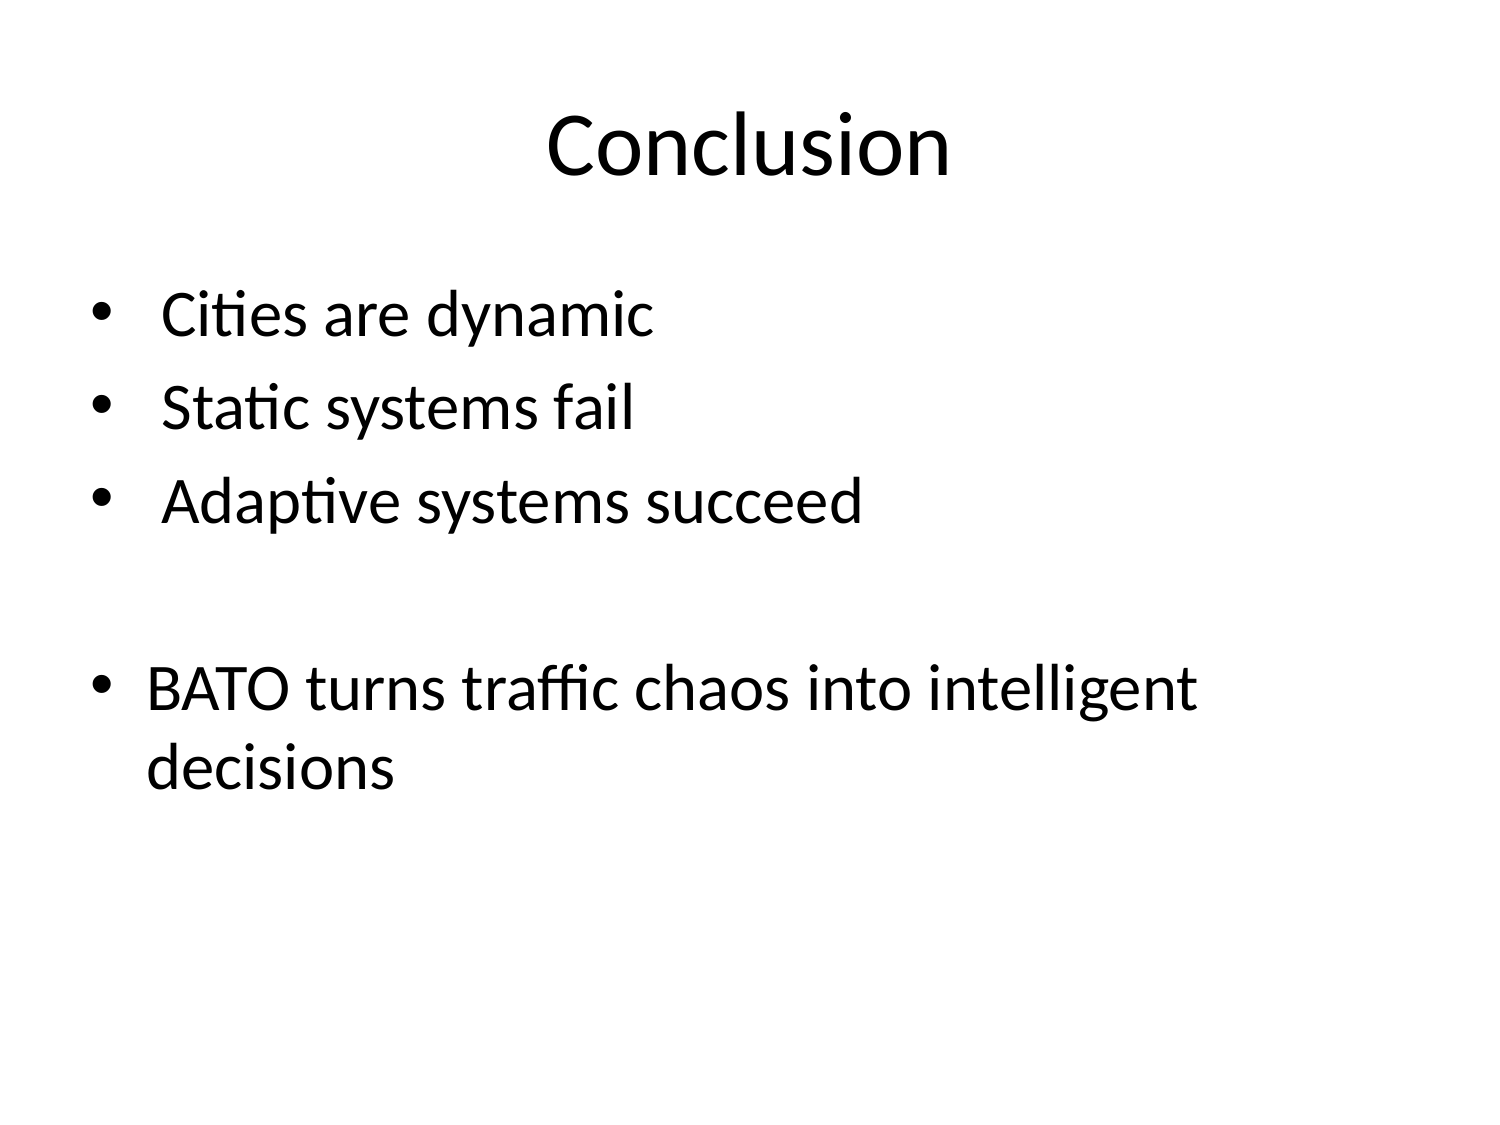

# Conclusion
 Cities are dynamic
 Static systems fail
 Adaptive systems succeed

BATO turns traffic chaos into intelligent decisions